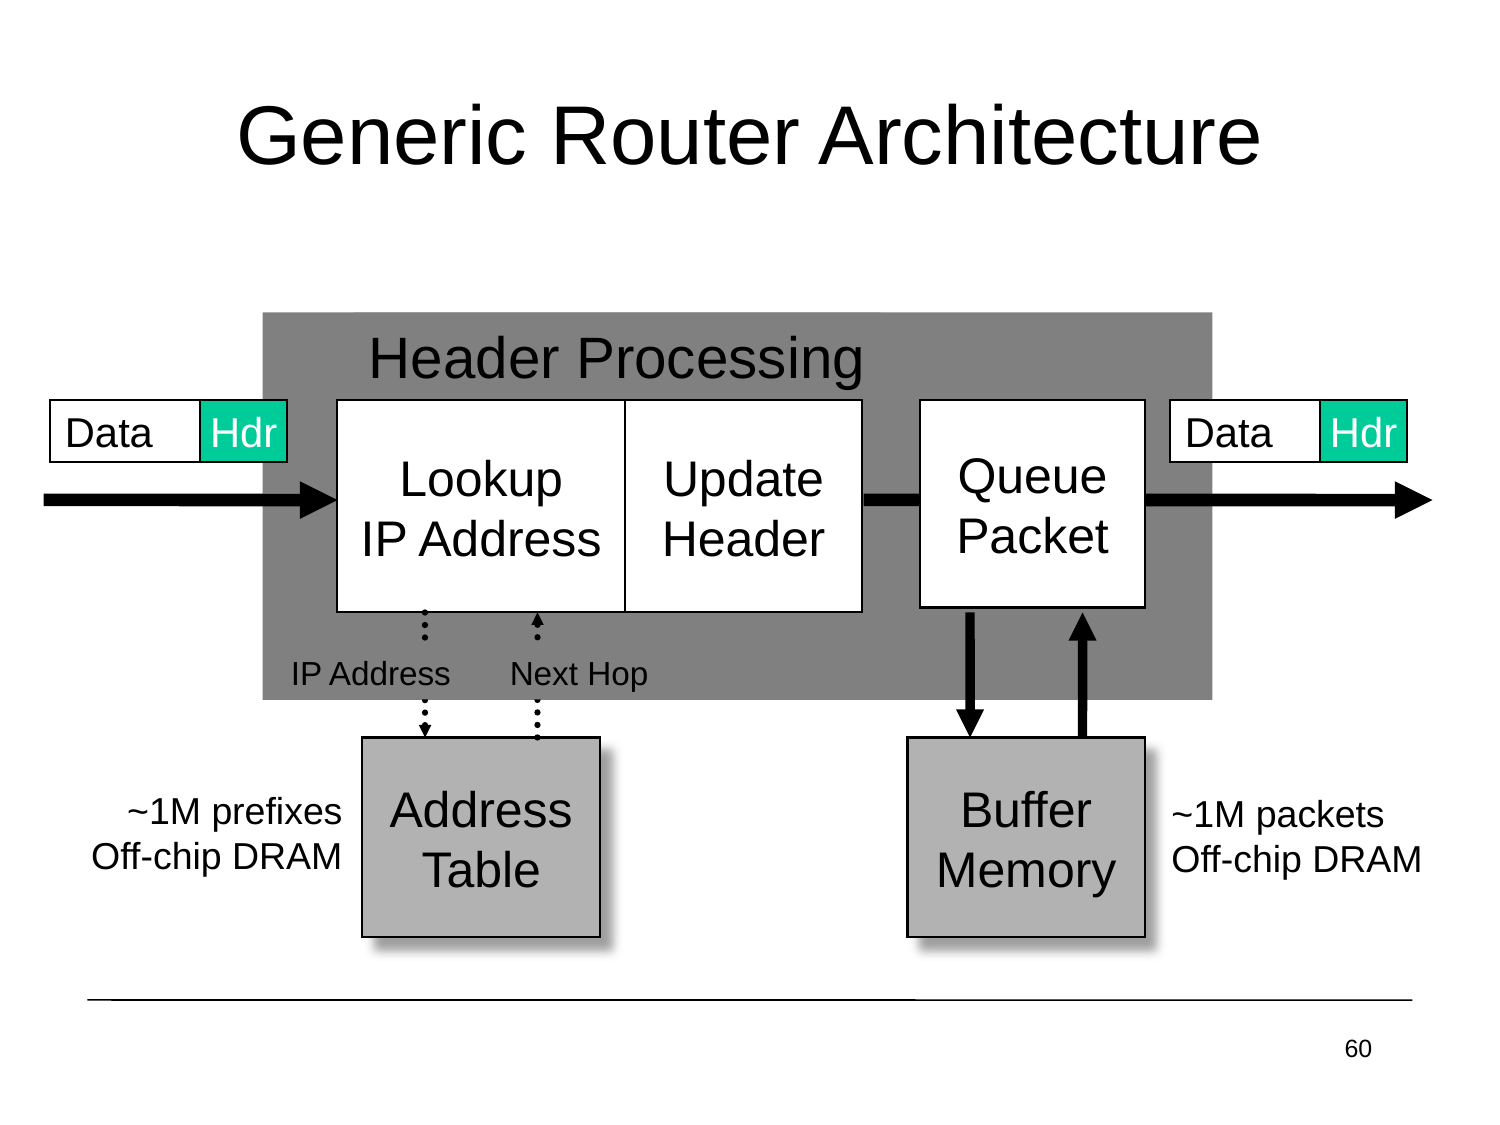

# Generic Router Architecture

Header Processing
Data
Hdr

Lookup
IP Address
Update
Header
Data
Hdr

Queue
Packet

IP Address
Address
Table

Next Hop

Buffer
Memory

~1M prefixes
Off-chip DRAM
~1M packets
Off-chip DRAM
60